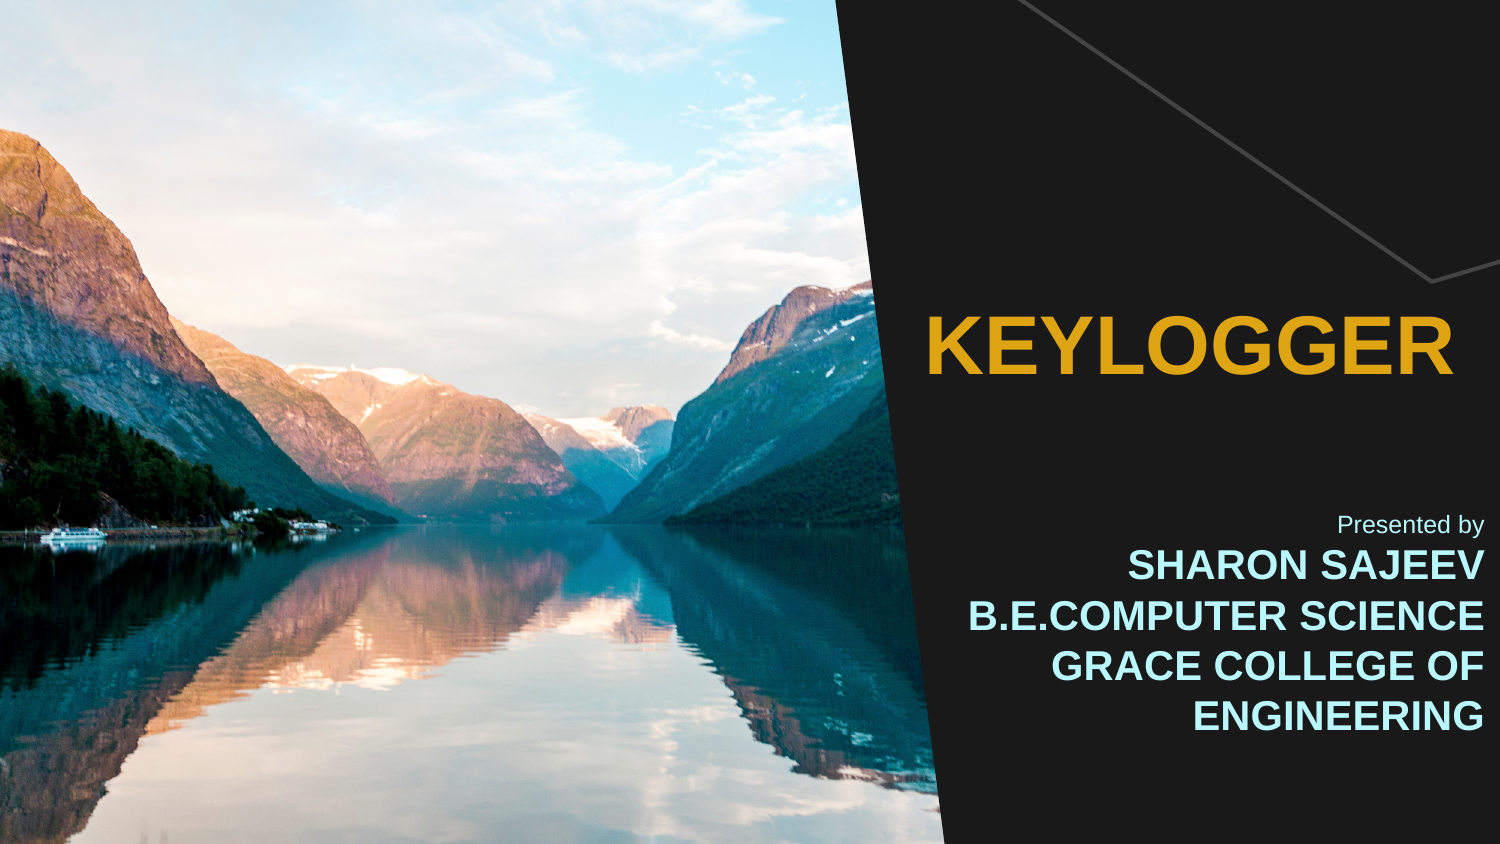

# KEYLOGGER
Presented by
 SHARON SAJEEV
B.E.COMPUTER SCIENCE
GRACE COLLEGE OF ENGINEERING